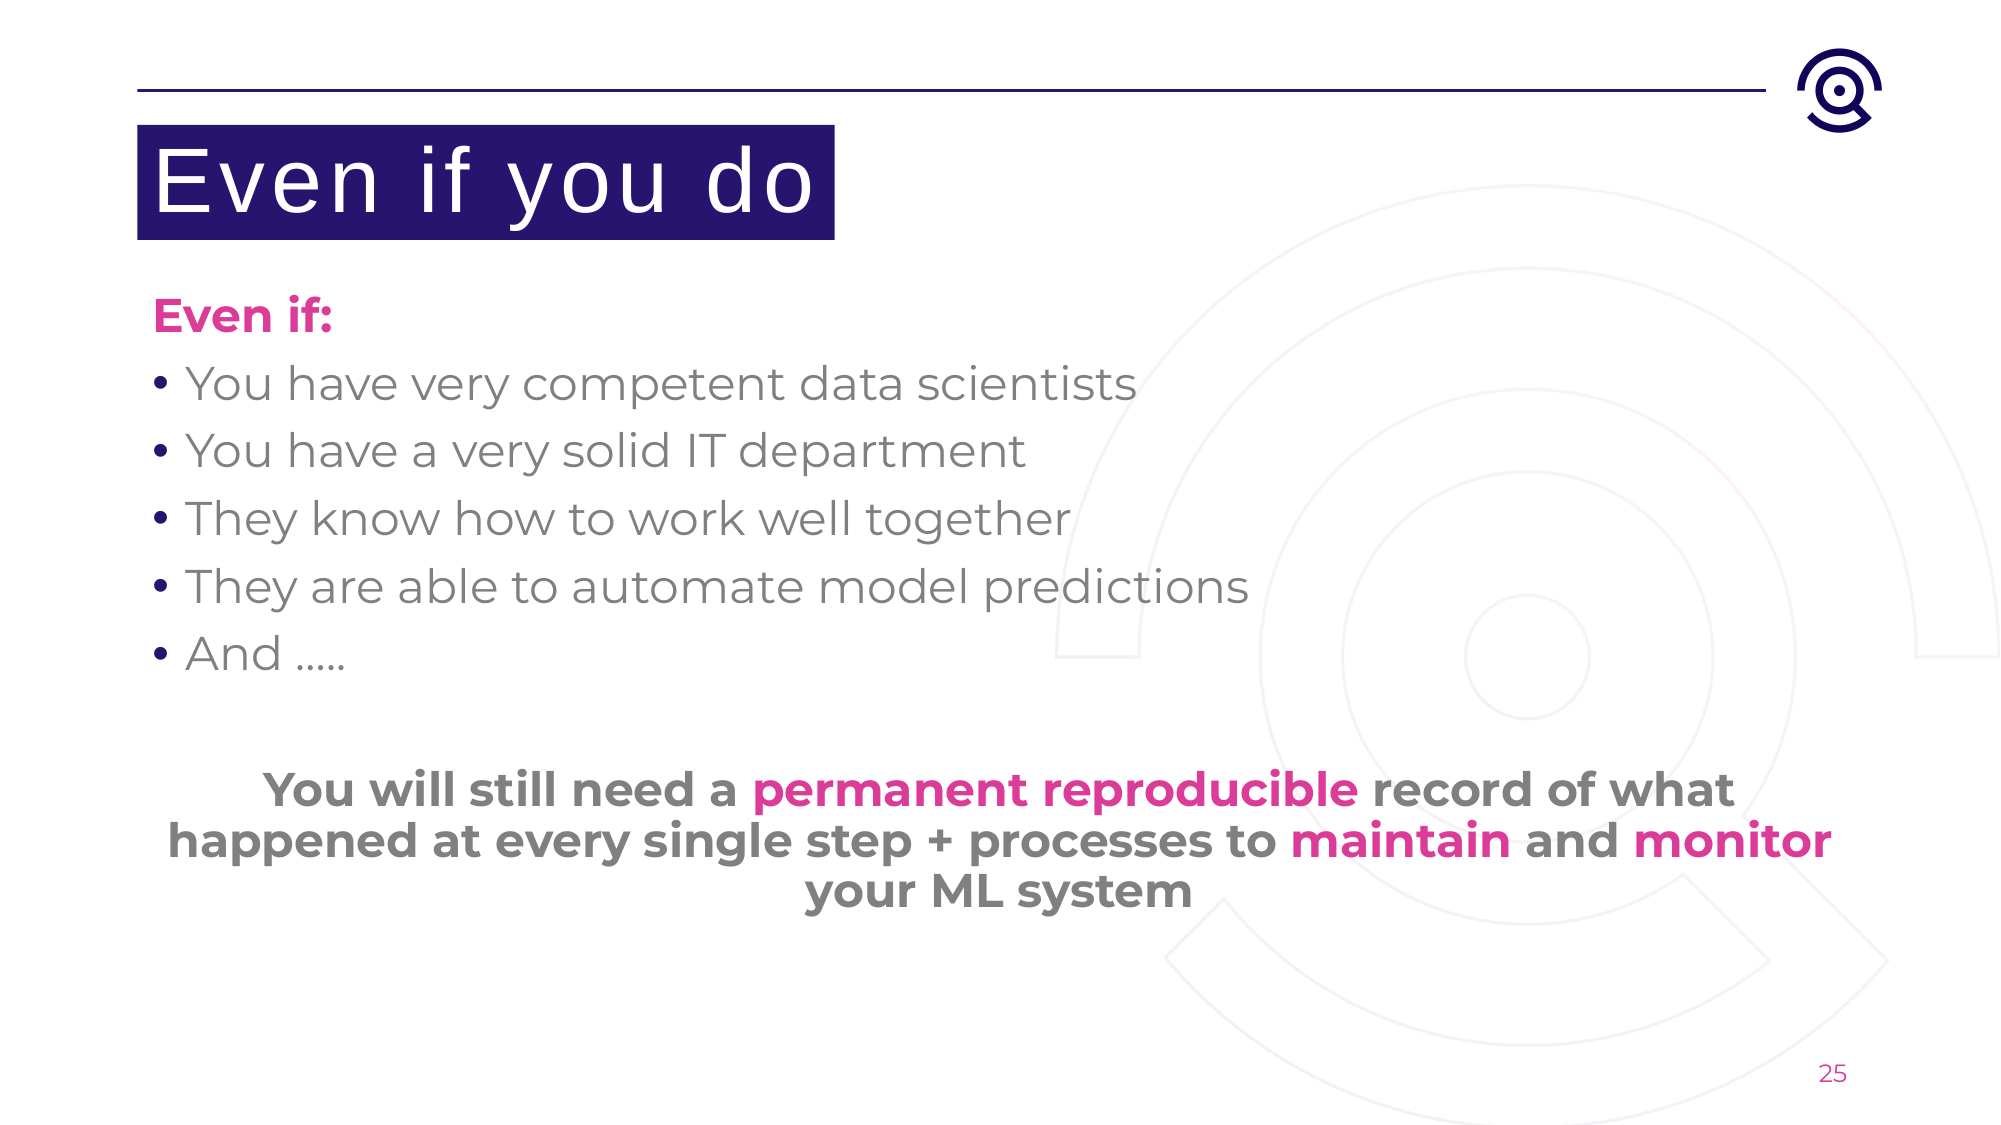

# Even if you do
Even if:
You have very competent data scientists
You have a very solid IT department
They know how to work well together
They are able to automate model predictions
And …..

You will still need a permanent reproducible record of what happened at every single step + processes to maintain and monitor your ML system

25